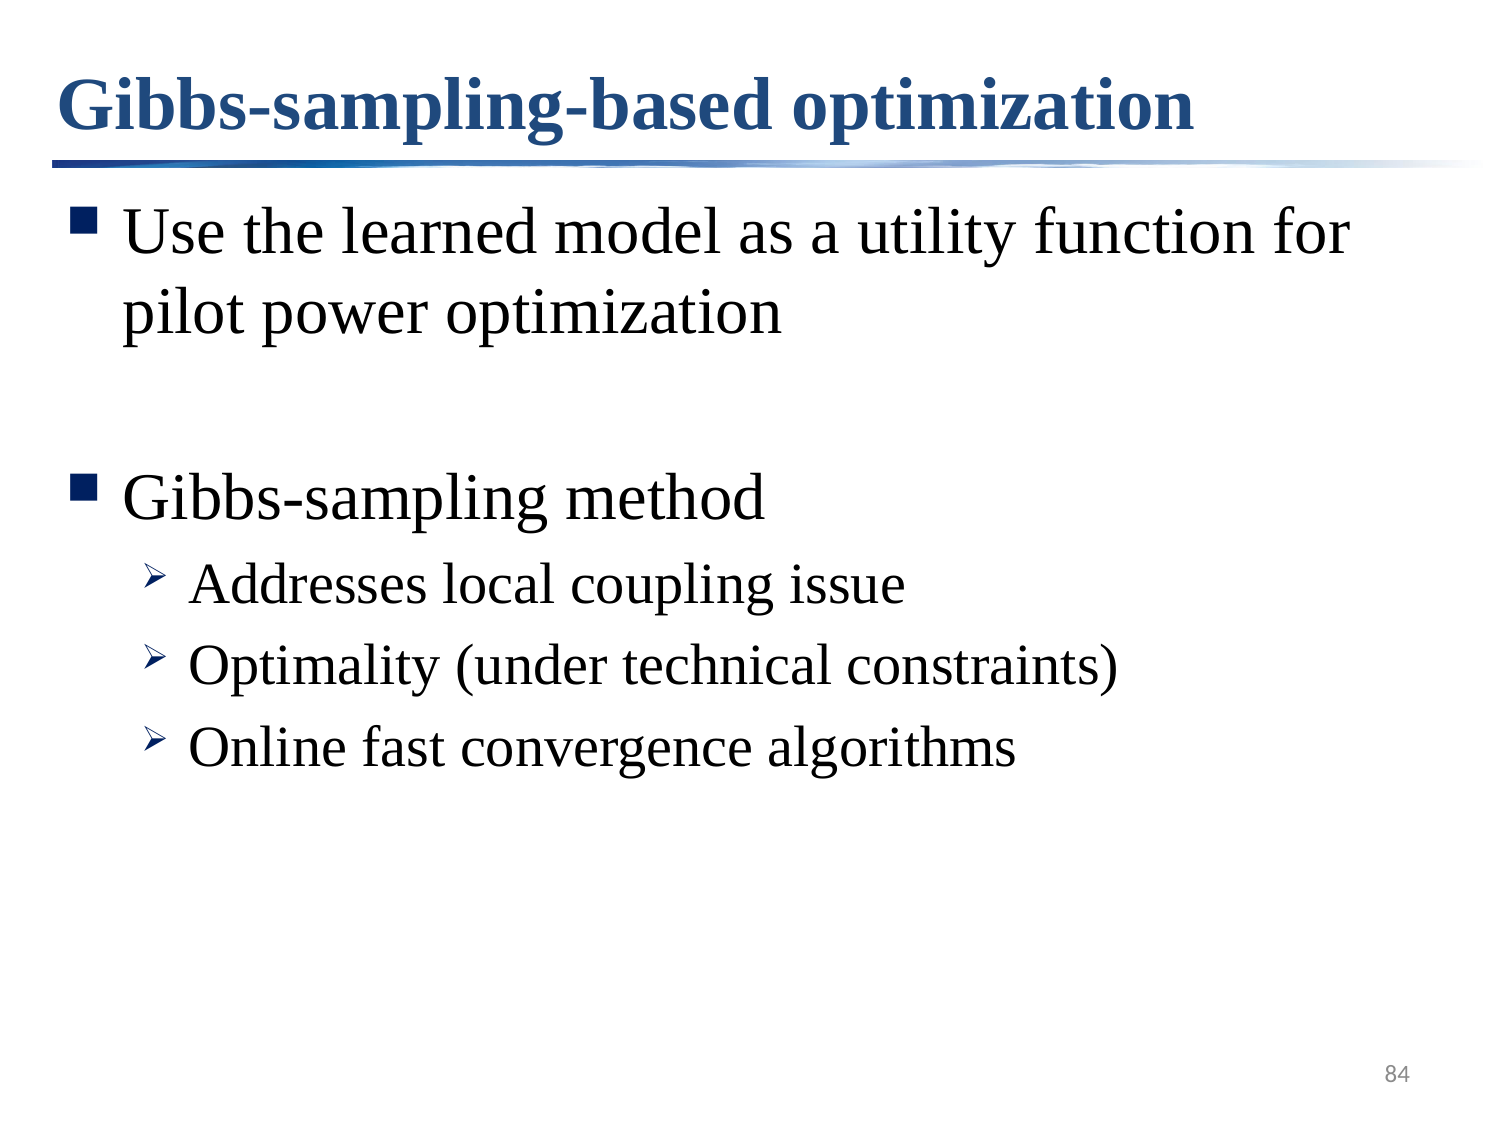

# Gibbs-sampling-based optimization
Use the learned model as a utility function for pilot power optimization

Gibbs-sampling method
Addresses local coupling issue
Optimality (under technical constraints)
Online fast convergence algorithms
84